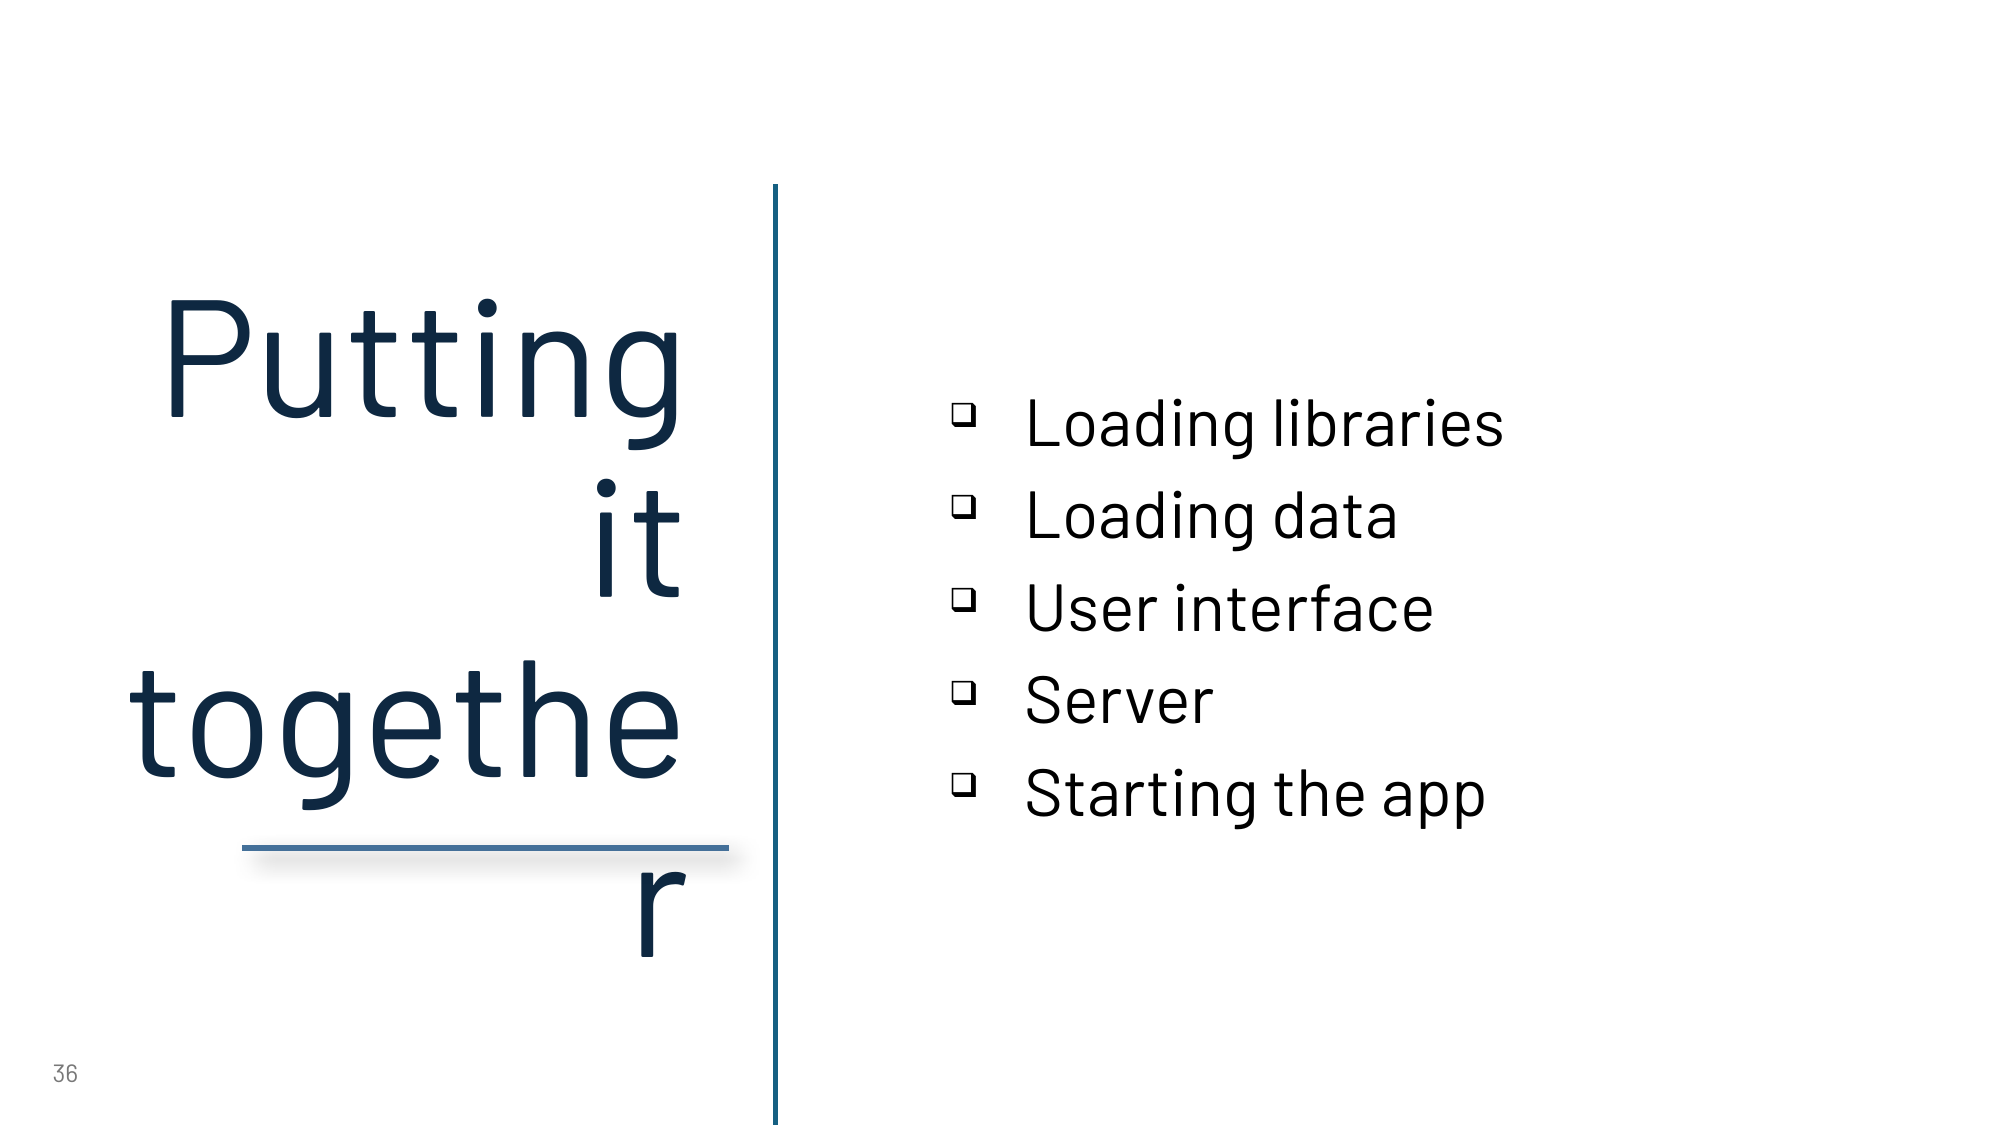

# Putting it together
Loading libraries
Loading data
User interface
Server
Starting the app
36